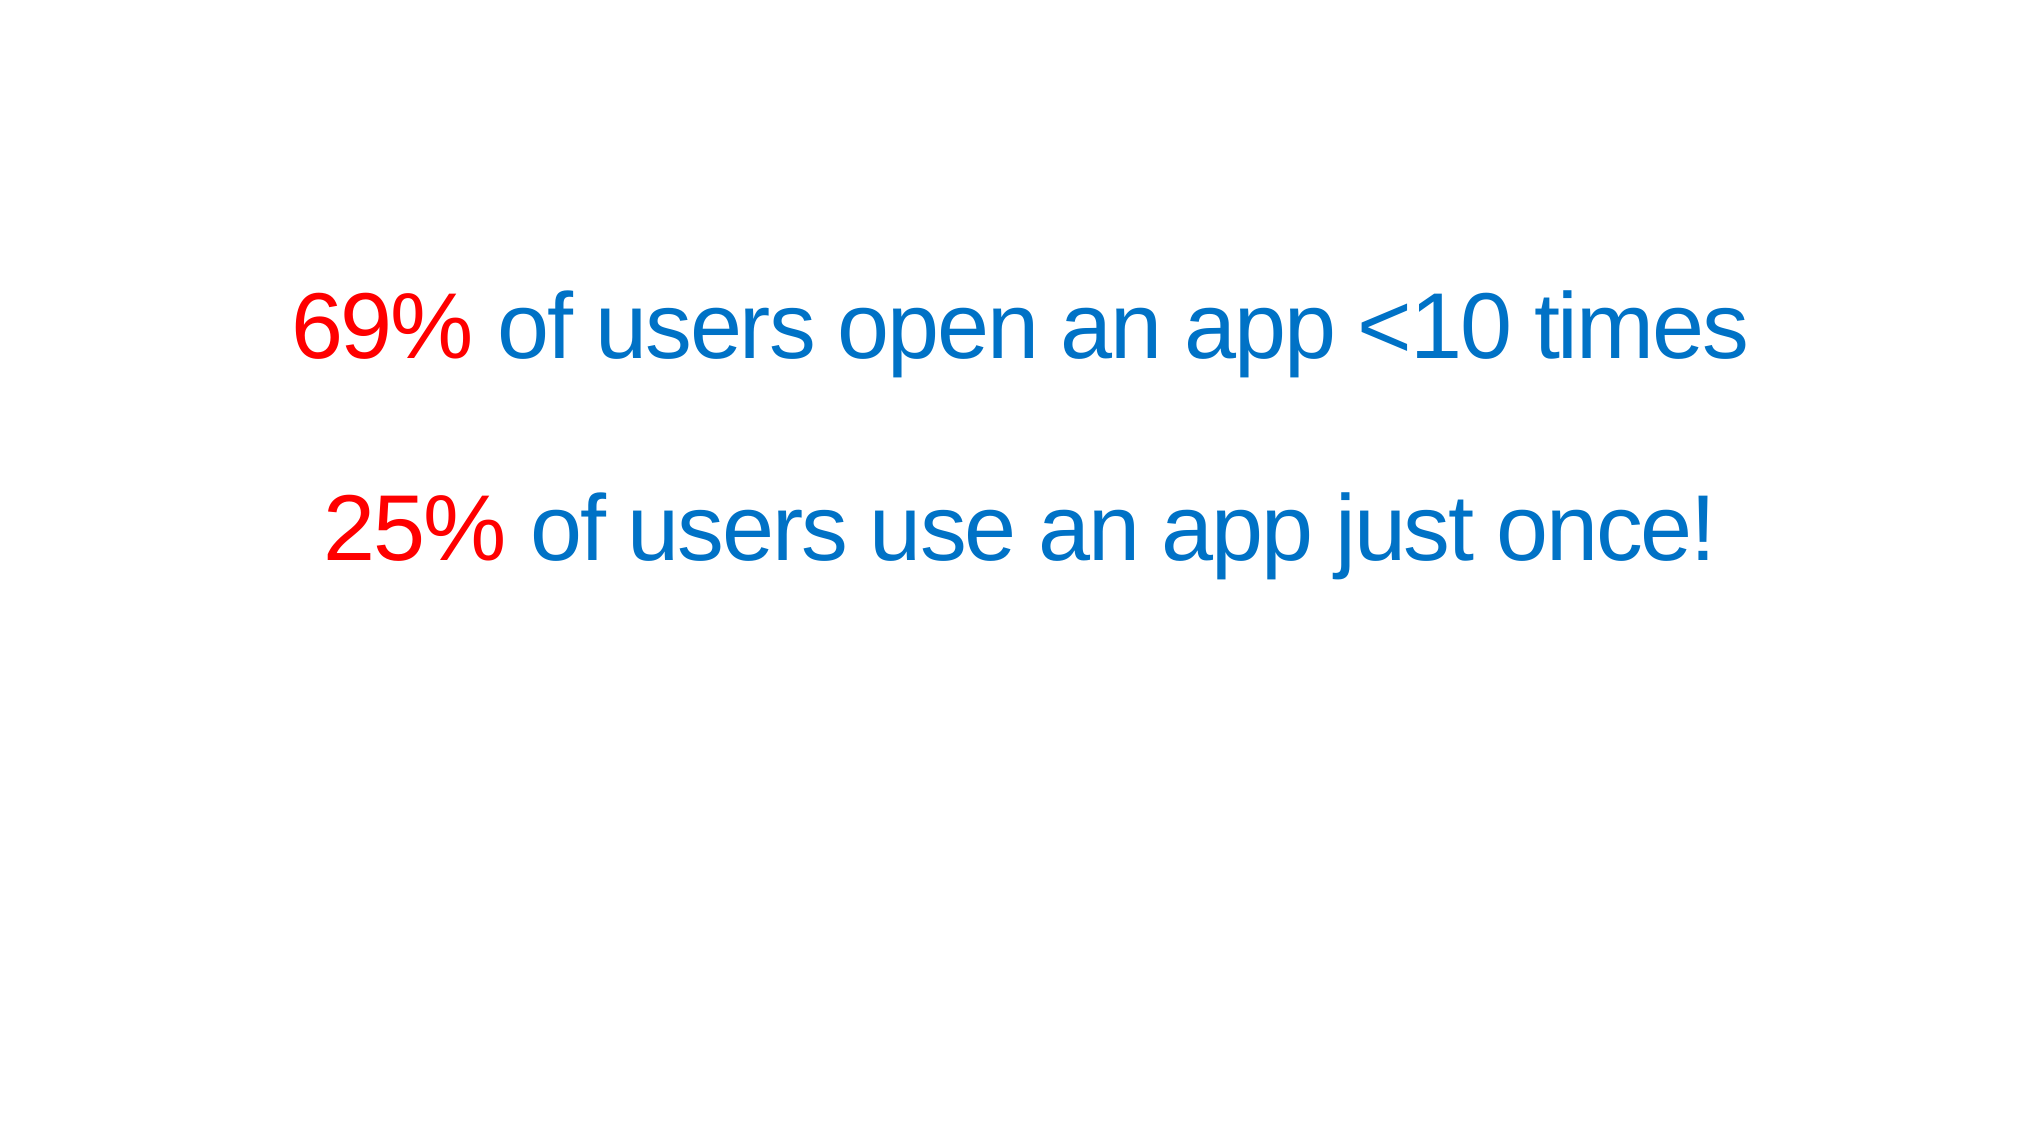

# 69% of users open an app <10 times 25% of users use an app just once!